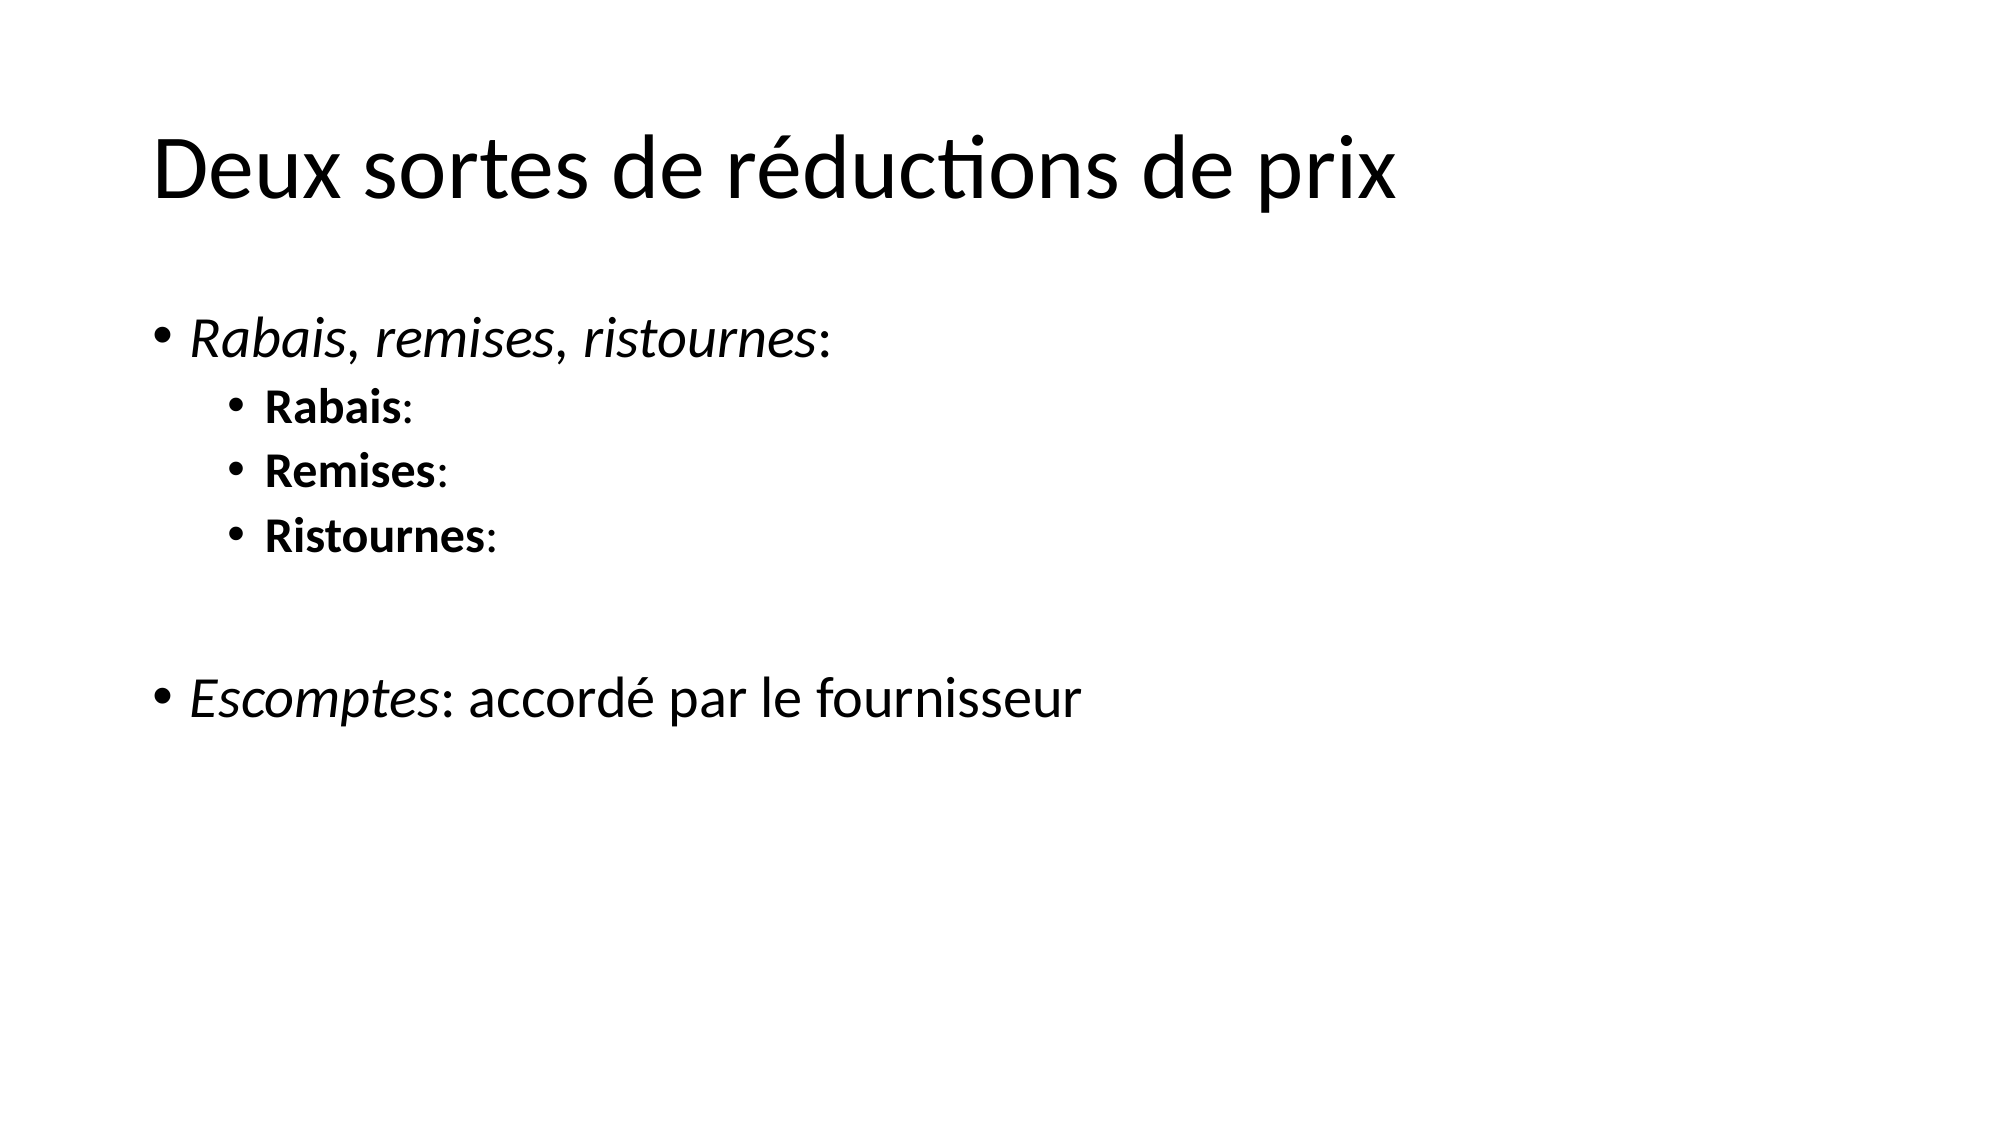

# Deux sortes de réductions de prix
Rabais, remises, ristournes:
Rabais:
Remises:
Ristournes:

Escomptes: accordé par le fournisseur